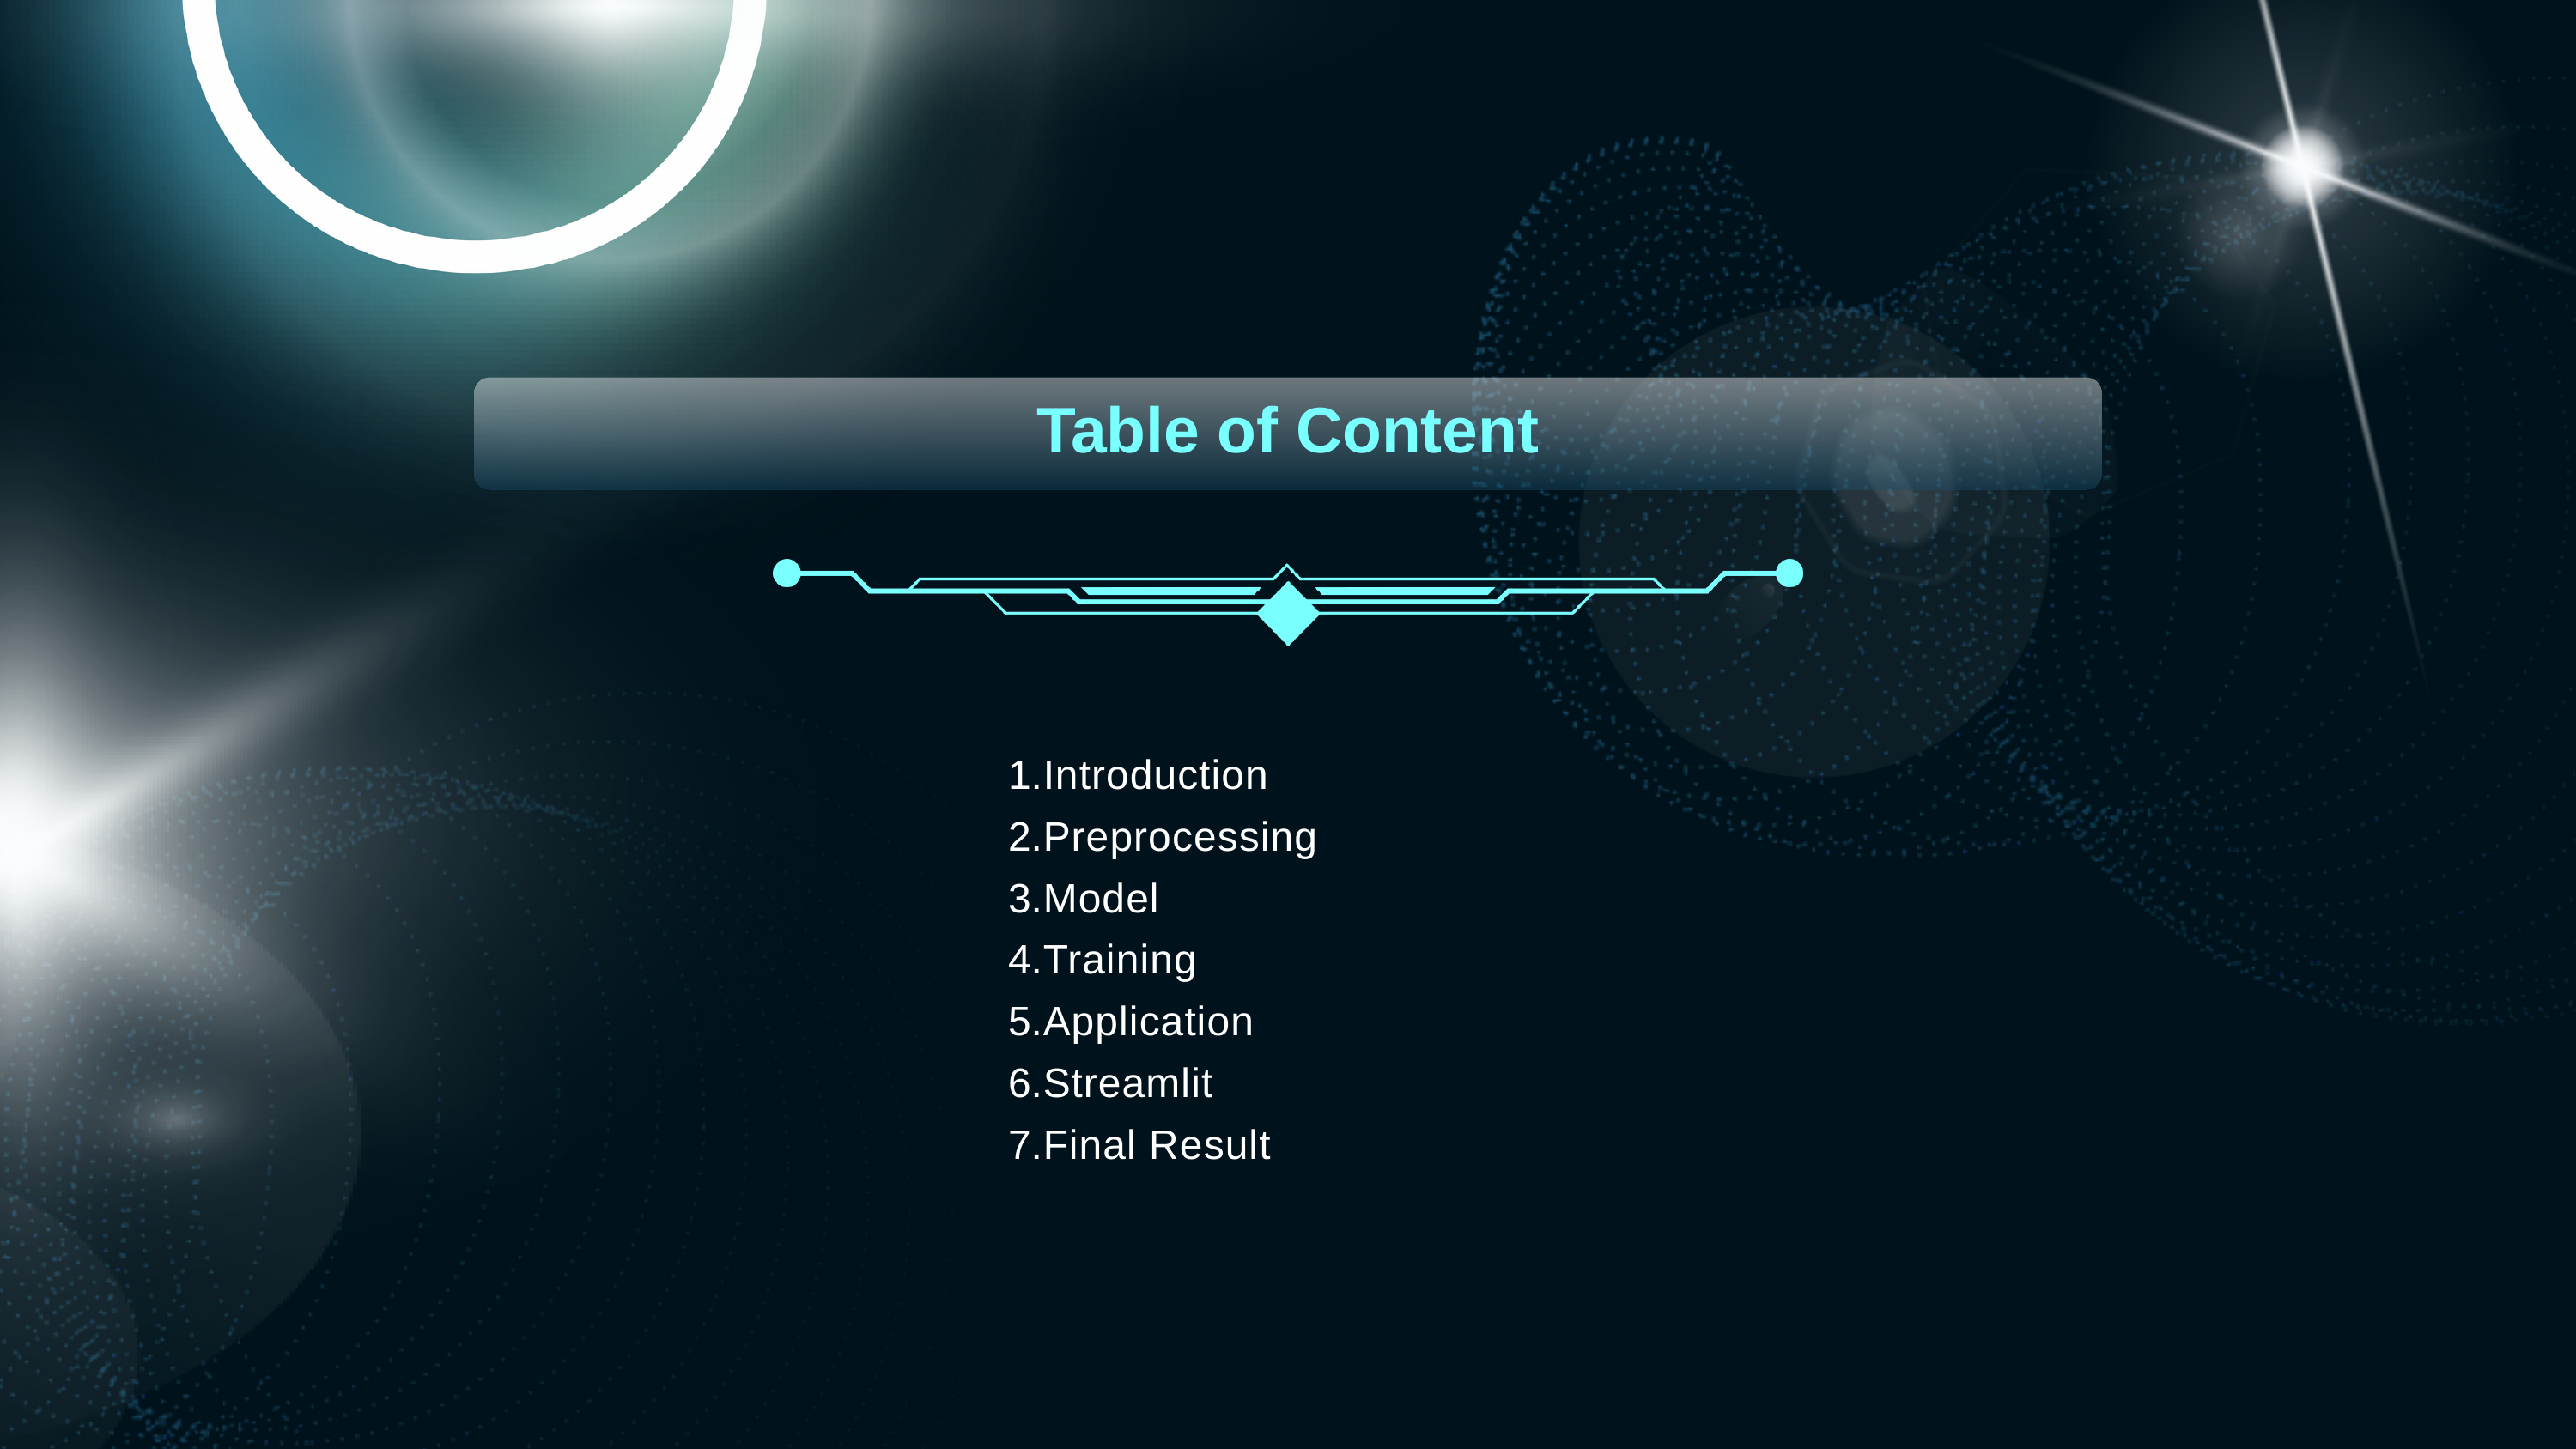

Table of Content

Introduction
Preprocessing
Model
Training
Application
Streamlit
Final Result